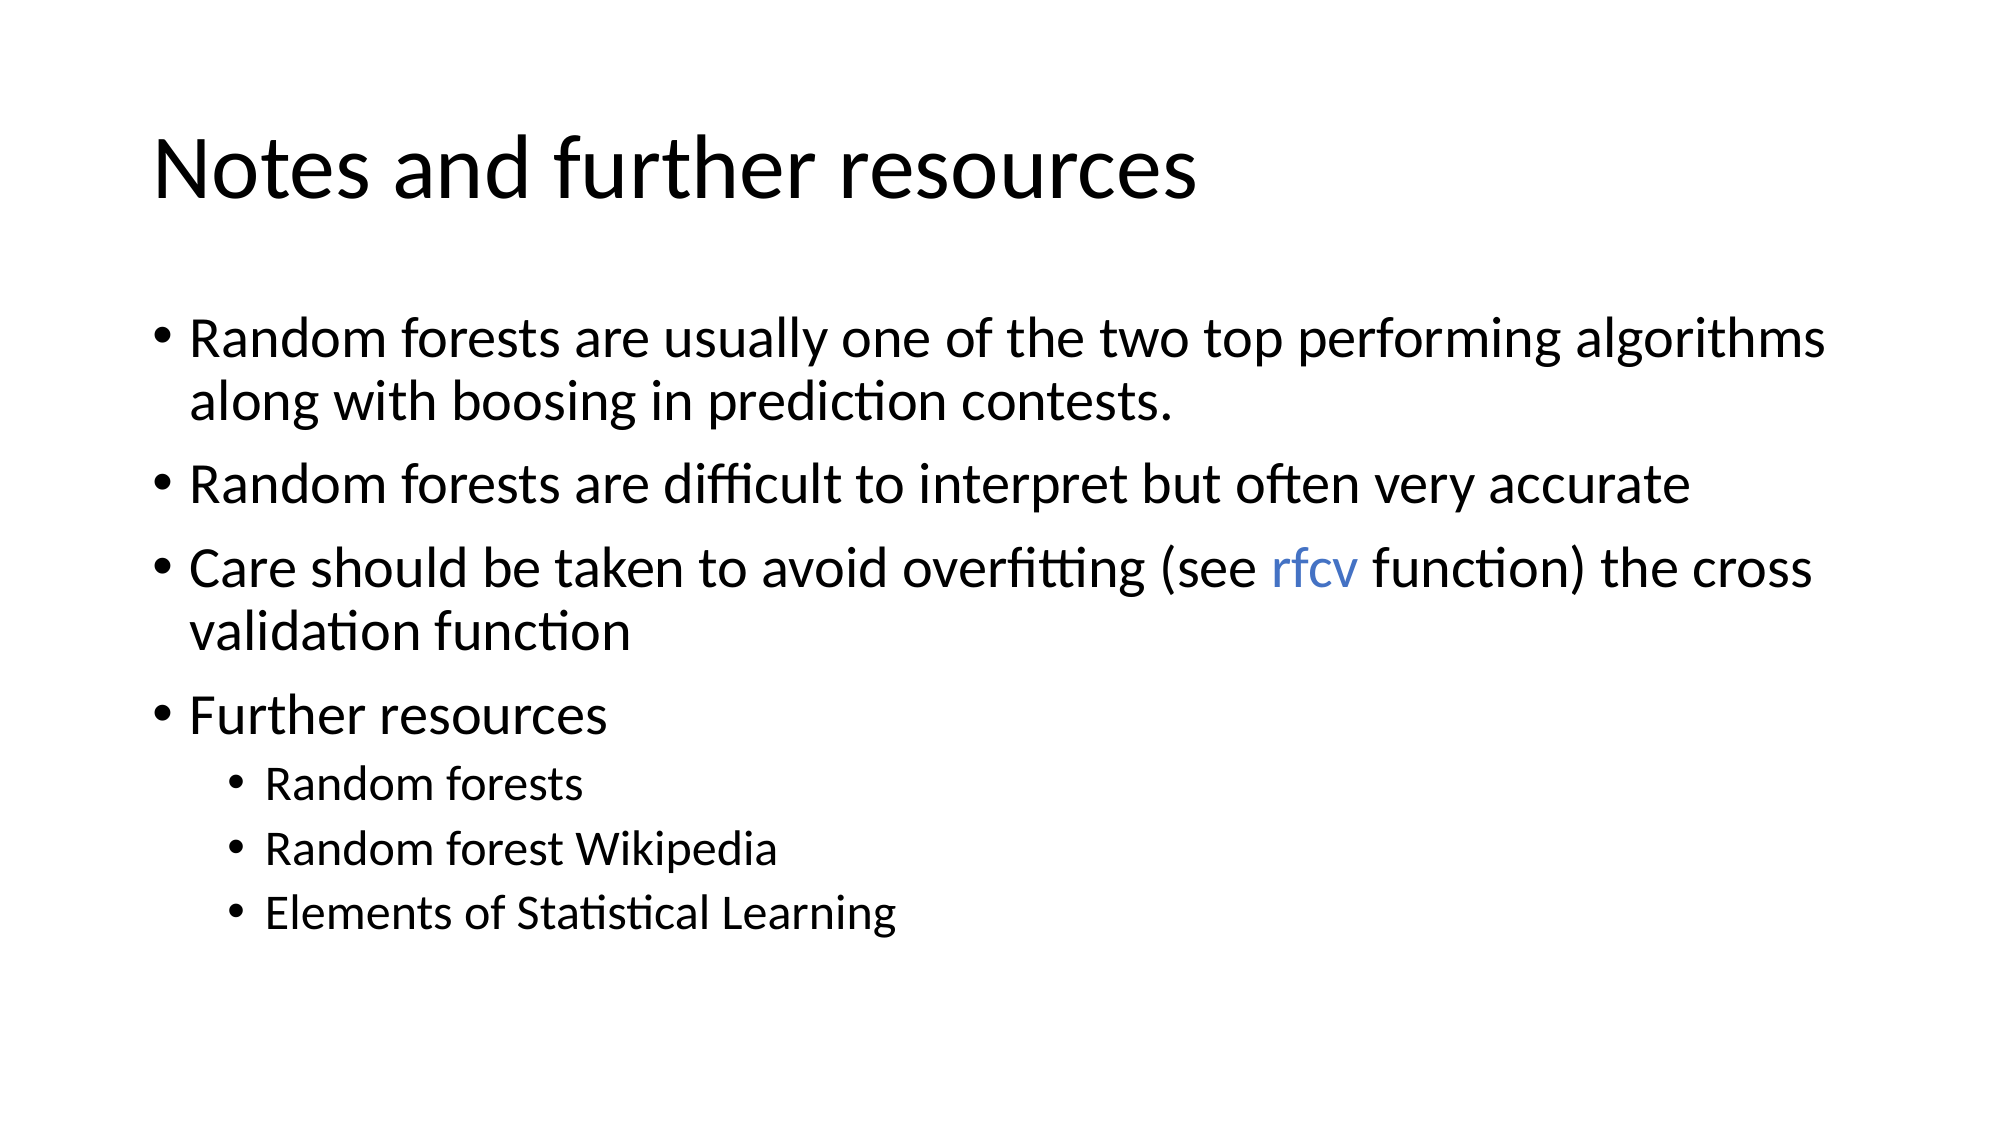

# Notes and further resources
Random forests are usually one of the two top performing algorithms along with boosing in prediction contests.
Random forests are difficult to interpret but often very accurate
Care should be taken to avoid overfitting (see rfcv function) the cross validation function
Further resources
Random forests
Random forest Wikipedia
Elements of Statistical Learning